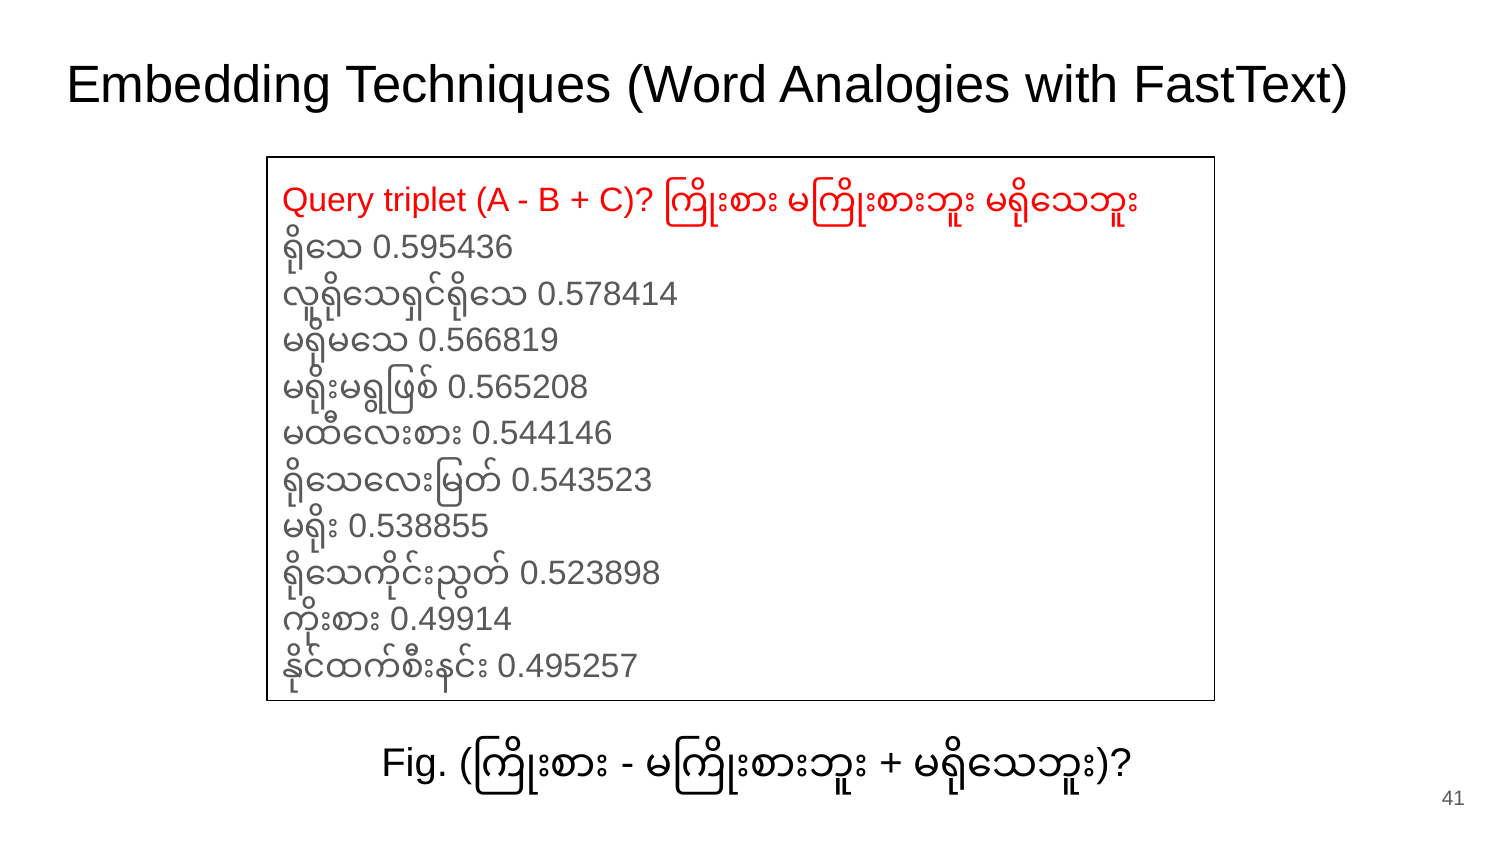

# Embedding Techniques (Word Analogies with FastText)
Query triplet (A - B + C)? ကြိုးစား မကြိုးစားဘူး မရိုသေဘူး
ရိုသေ 0.595436
လူရိုသေရှင်ရိုသေ 0.578414
မရိုမသေ 0.566819
မရိုးမရွဖြစ် 0.565208
မထီလေးစား 0.544146
ရိုသေလေးမြတ် 0.543523
မရိုး 0.538855
ရိုသေကိုင်းညွတ် 0.523898
ကိုးစား 0.49914
နိုင်ထက်စီးနင်း 0.495257
Fig. (ကြိုးစား - မကြိုးစားဘူး + မရိုသေဘူး)?
41